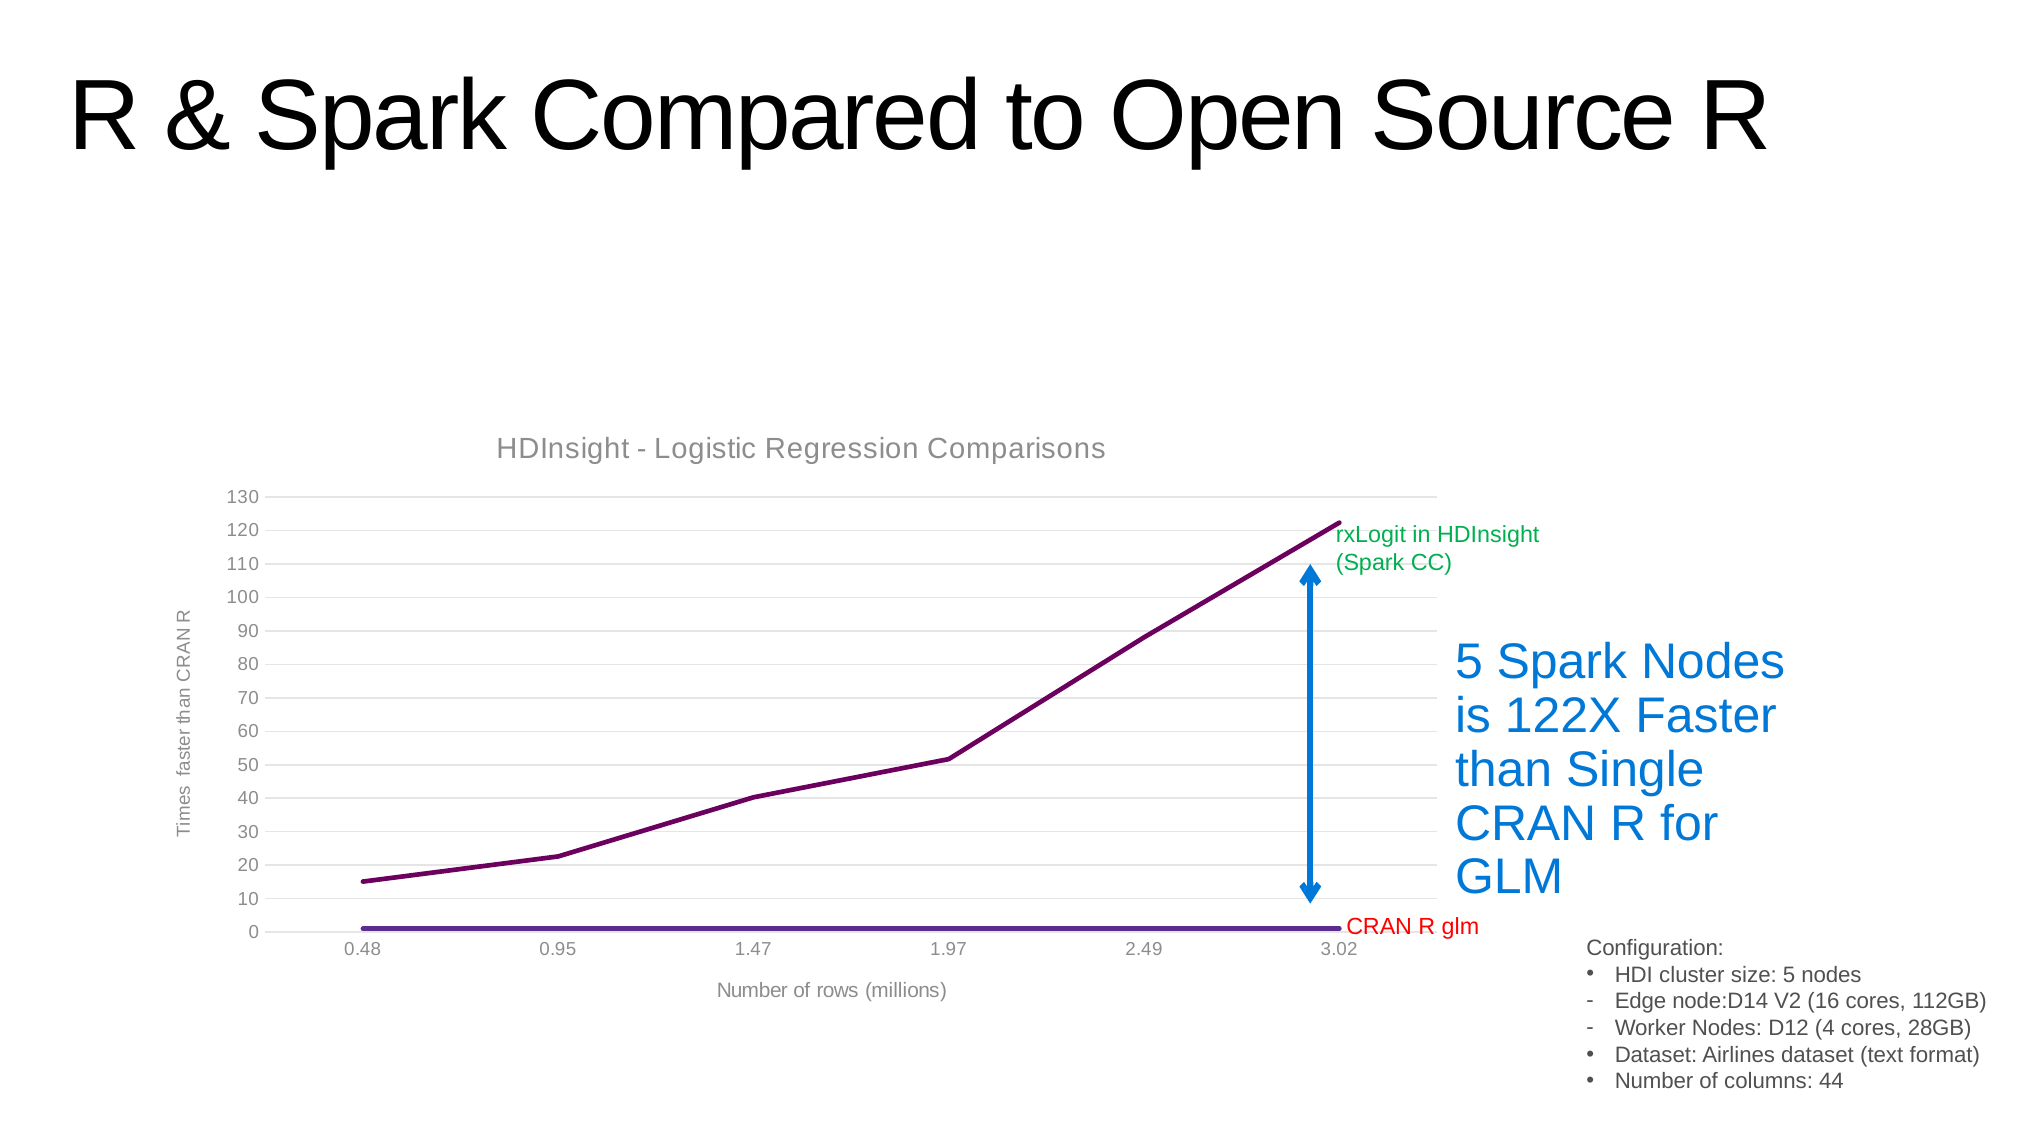

# R & Spark Compared to Open Source R

### Chart: HDInsight - Logistic Regression Comparisons

| Category | Cran R glm | rxLogit with Spark CC in HDI |
|---|---|---|
| 0.48 | 1.0 | 15.104504461478458 |
| 0.95 | 1.0 | 22.617728100627367 |
| 1.47 | 1.0 | 40.27525464256878 |
| 1.97 | 1.0 | 51.69323055697189 |
| 2.4900000000000002 | 1.0 | 88.07729405417778 |
| 3.02 | 1.0 | 122.33951250488472 |
rxLogit in HDInsight
(Spark CC)
5 Spark Nodes is 122X Faster than Single CRAN R for GLM
CRAN R glm
Configuration:
HDI cluster size: 5 nodes
Edge node:D14 V2 (16 cores, 112GB)
Worker Nodes: D12 (4 cores, 28GB)
Dataset: Airlines dataset (text format)
Number of columns: 44